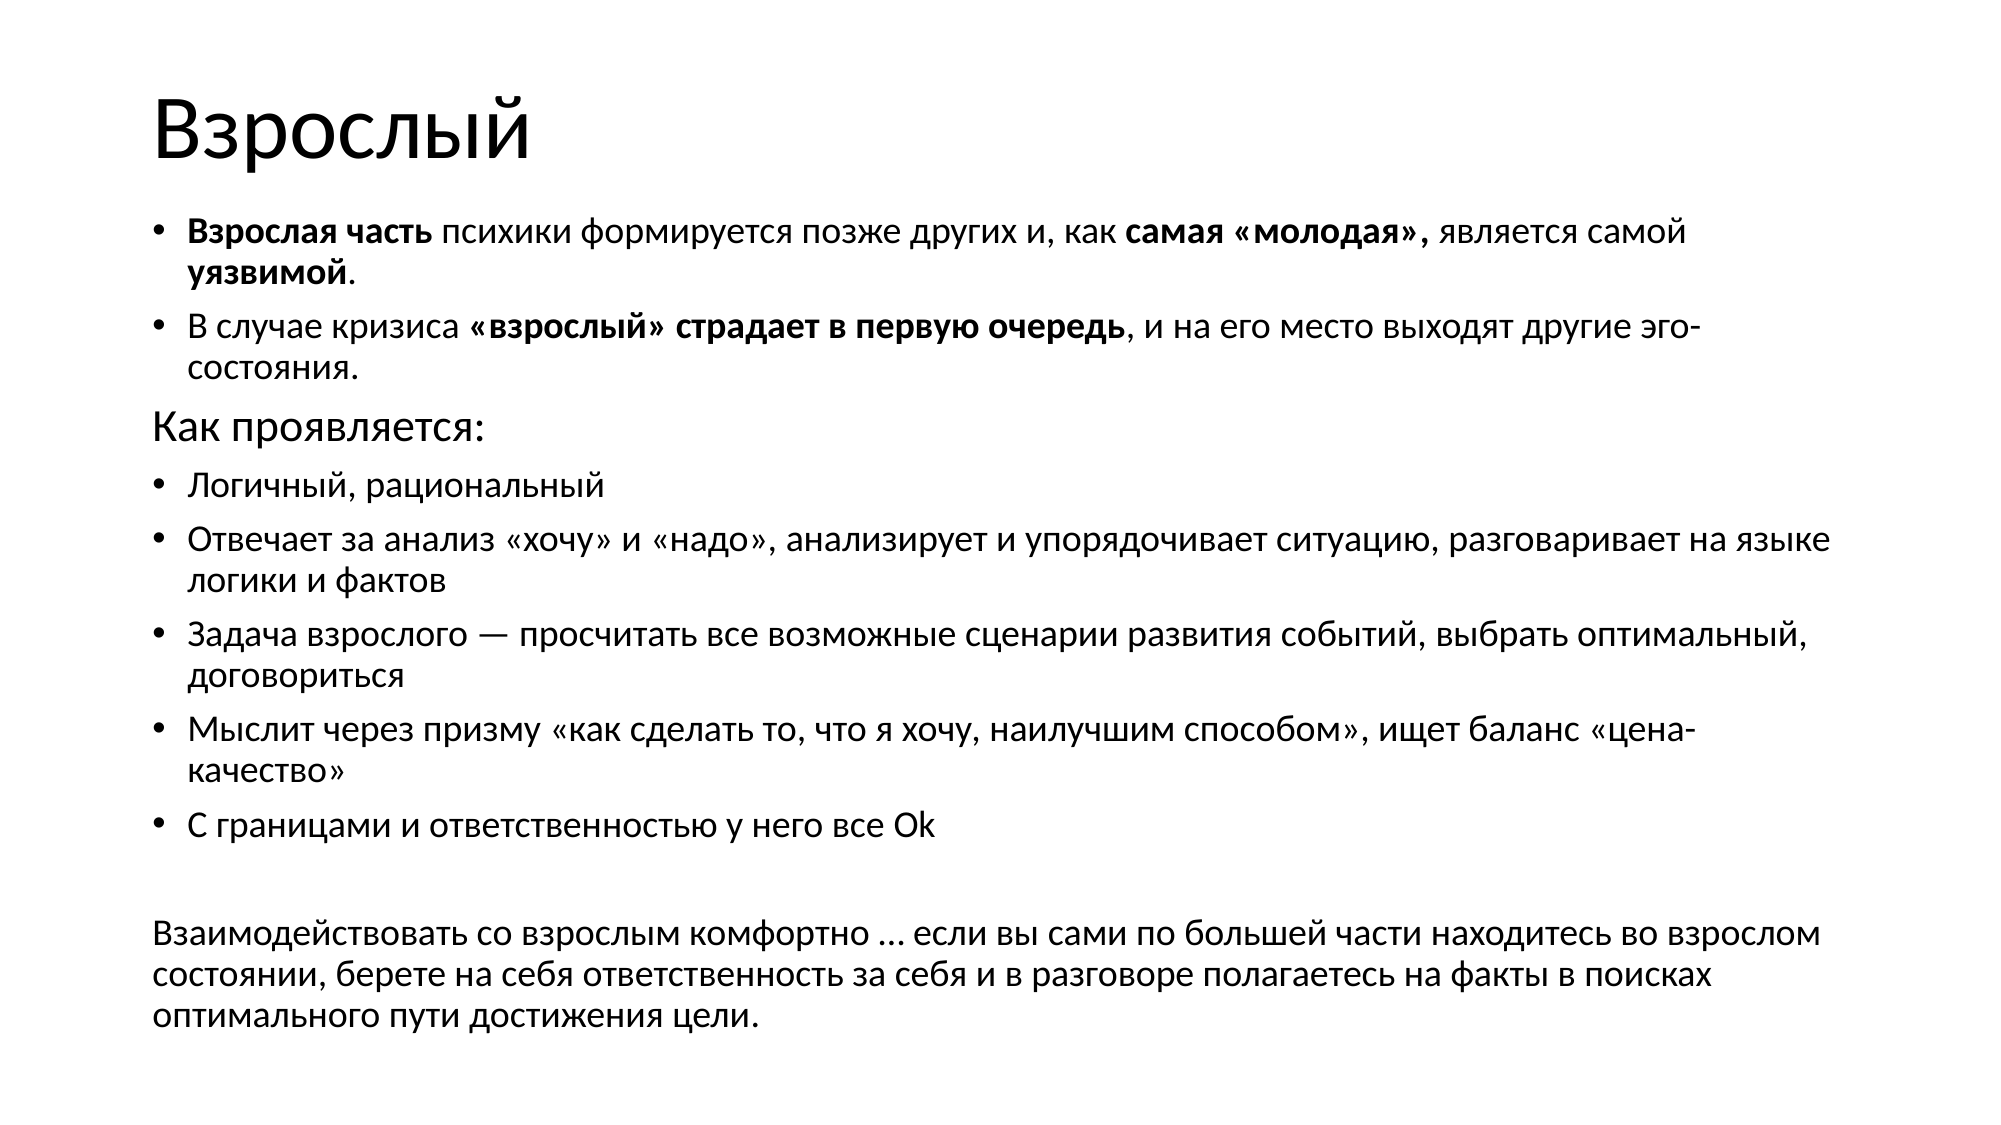

# Взрослый
Взрослая часть психики формируется позже других и, как самая «молодая», является самой уязвимой.
В случае кризиса «взрослый» страдает в первую очередь, и на его место выходят другие эго-состояния.
Как проявляется:
Логичный, рациональный
Отвечает за анализ «хочу» и «надо», анализирует и упорядочивает ситуацию, разговаривает на языке логики и фактов
Задача взрослого — просчитать все возможные сценарии развития событий, выбрать оптимальный, договориться
Мыслит через призму «как сделать то, что я хочу, наилучшим способом», ищет баланс «цена-качество»
С границами и ответственностью у него все Ok

Взаимодействовать со взрослым комфортно … если вы сами по большей части находитесь во взрослом состоянии, берете на себя ответственность за себя и в разговоре полагаетесь на факты в поисках оптимального пути достижения цели.